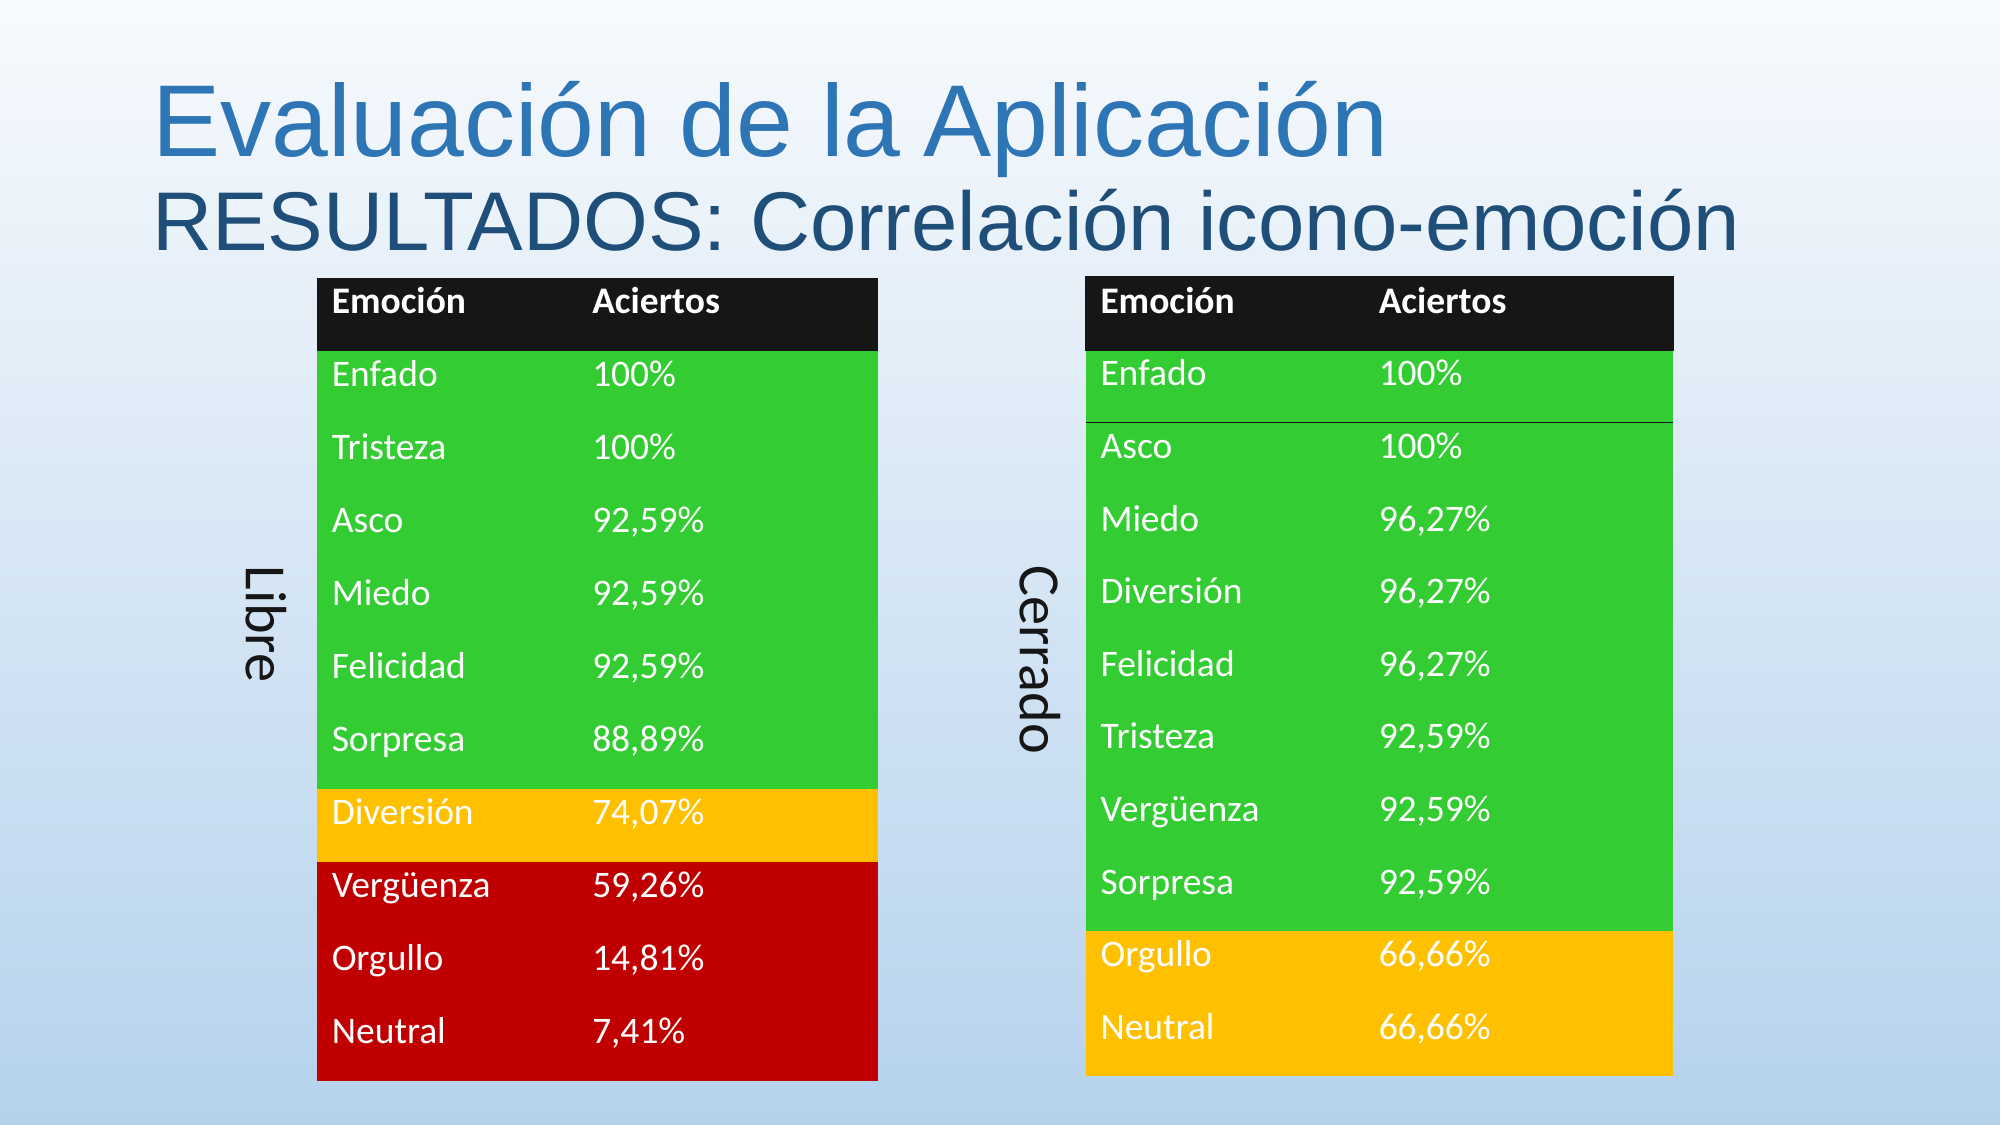

# Evaluación de la Aplicación RESULTADOS: Correlación icono-emoción
| Emoción | Aciertos |
| --- | --- |
| Enfado | 100% |
| Asco | 100% |
| Miedo | 96,27% |
| Diversión | 96,27% |
| Felicidad | 96,27% |
| Tristeza | 92,59% |
| Vergüenza | 92,59% |
| Sorpresa | 92,59% |
| Orgullo | 66,66% |
| Neutral | 66,66% |
| Emoción | Aciertos |
| --- | --- |
| Enfado | 100% |
| Tristeza | 100% |
| Asco | 92,59% |
| Miedo | 92,59% |
| Felicidad | 92,59% |
| Sorpresa | 88,89% |
| Diversión | 74,07% |
| Vergüenza | 59,26% |
| Orgullo | 14,81% |
| Neutral | 7,41% |
Libre
Cerrado